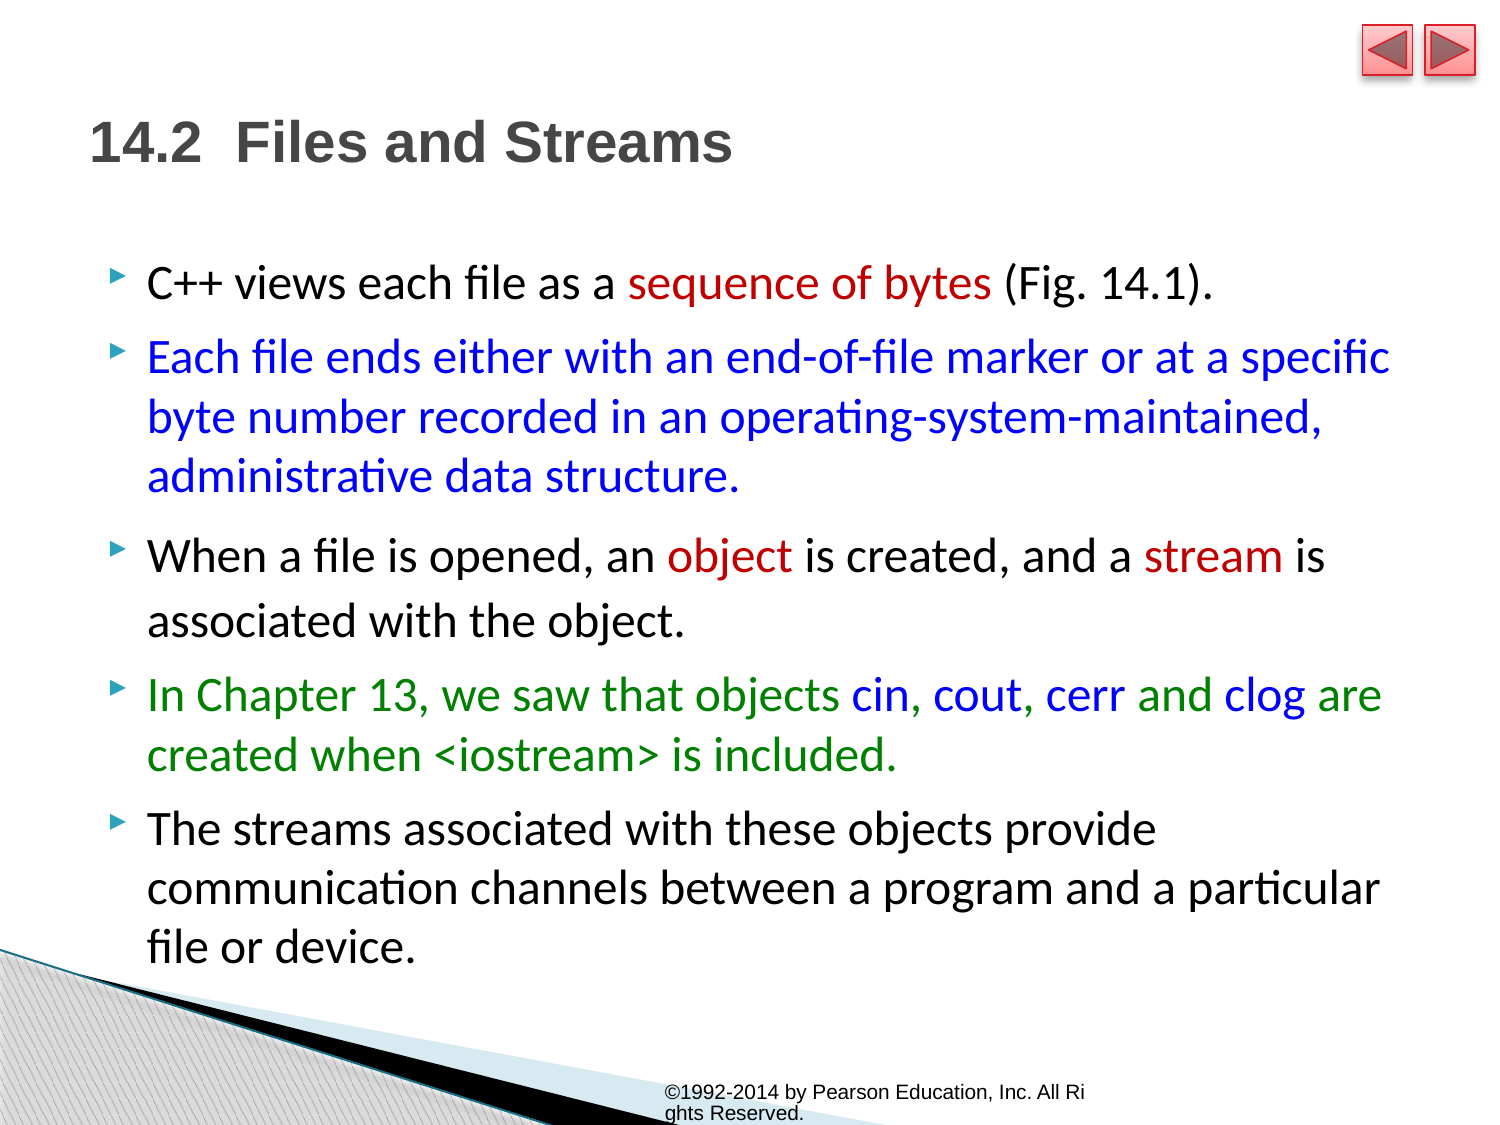

# 14.2  Files and Streams
C++ views each file as a sequence of bytes (Fig. 14.1).
Each file ends either with an end-of-file marker or at a specific byte number recorded in an operating-system-maintained, administrative data structure.
When a file is opened, an object is created, and a stream is associated with the object.
In Chapter 13, we saw that objects cin, cout, cerr and clog are created when <iostream> is included.
The streams associated with these objects provide communication channels between a program and a particular file or device.
©1992-2014 by Pearson Education, Inc. All Rights Reserved.